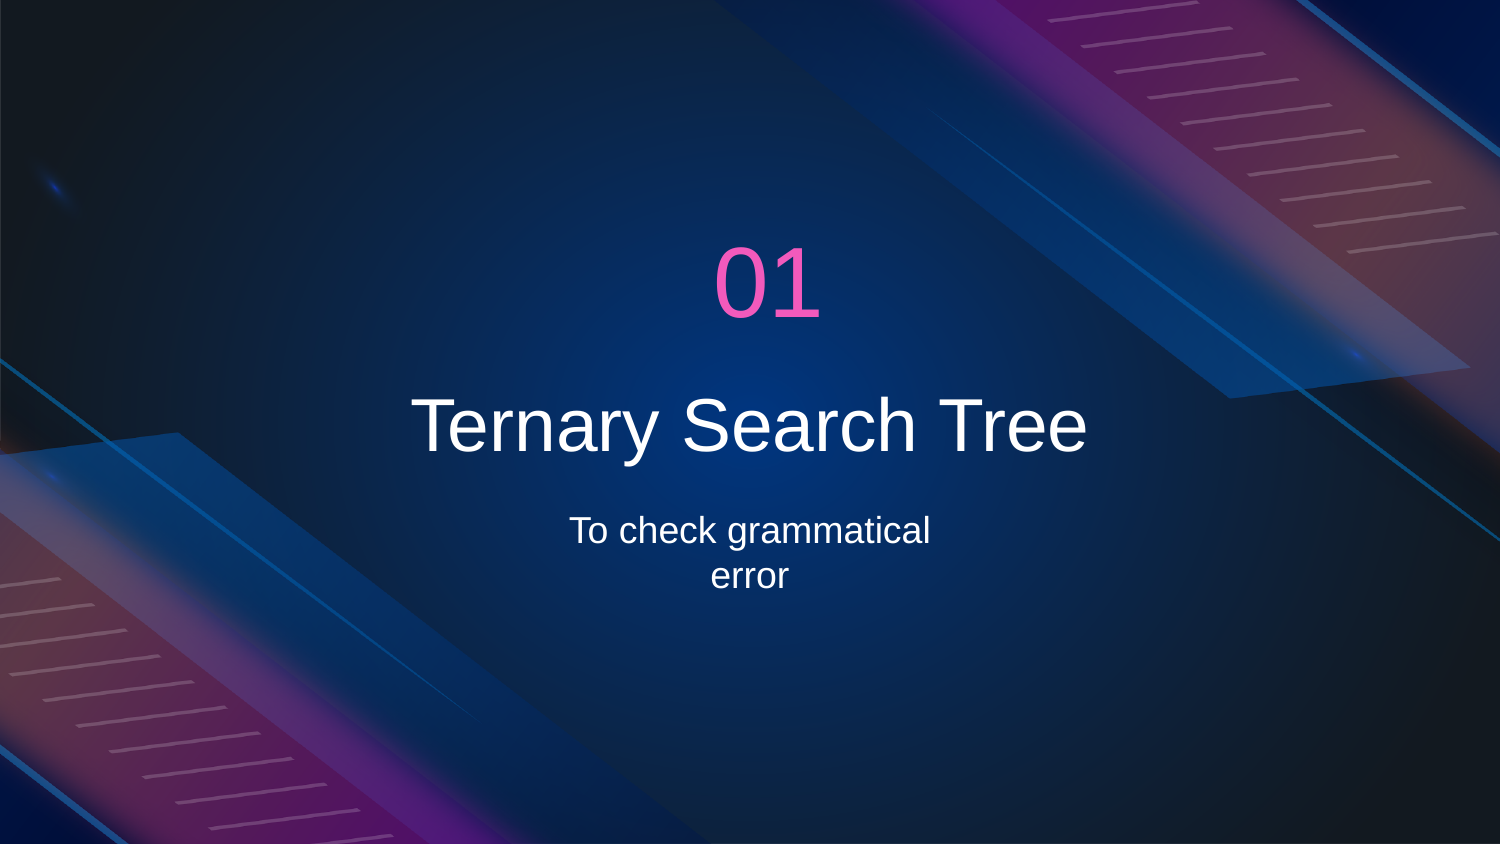

01
# Ternary Search Tree
To check grammatical error